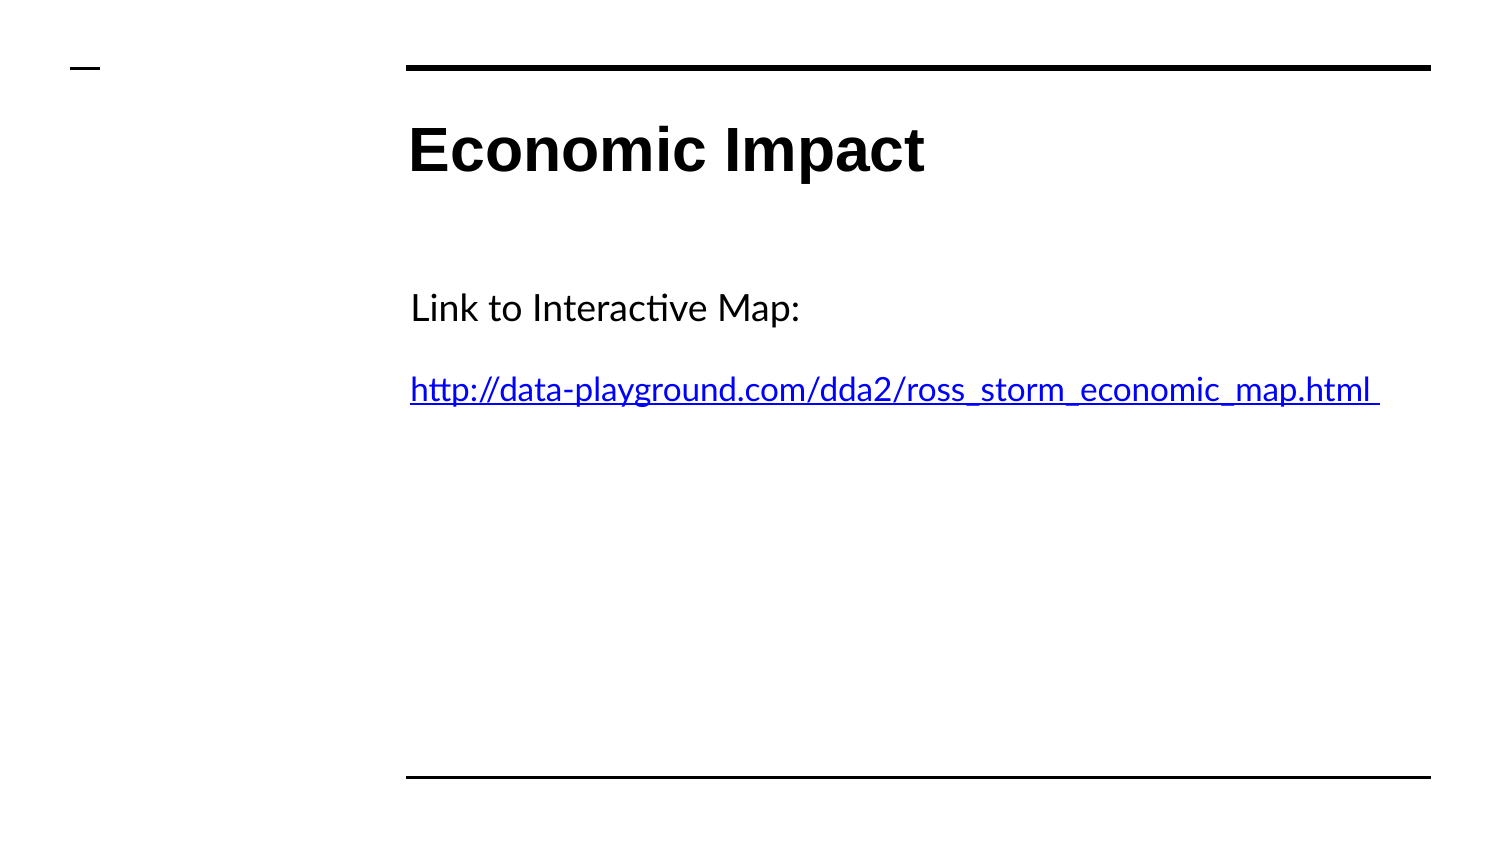

# Economic Impact
Link to Interactive Map:
http://data-playground.com/dda2/ross_storm_economic_map.html